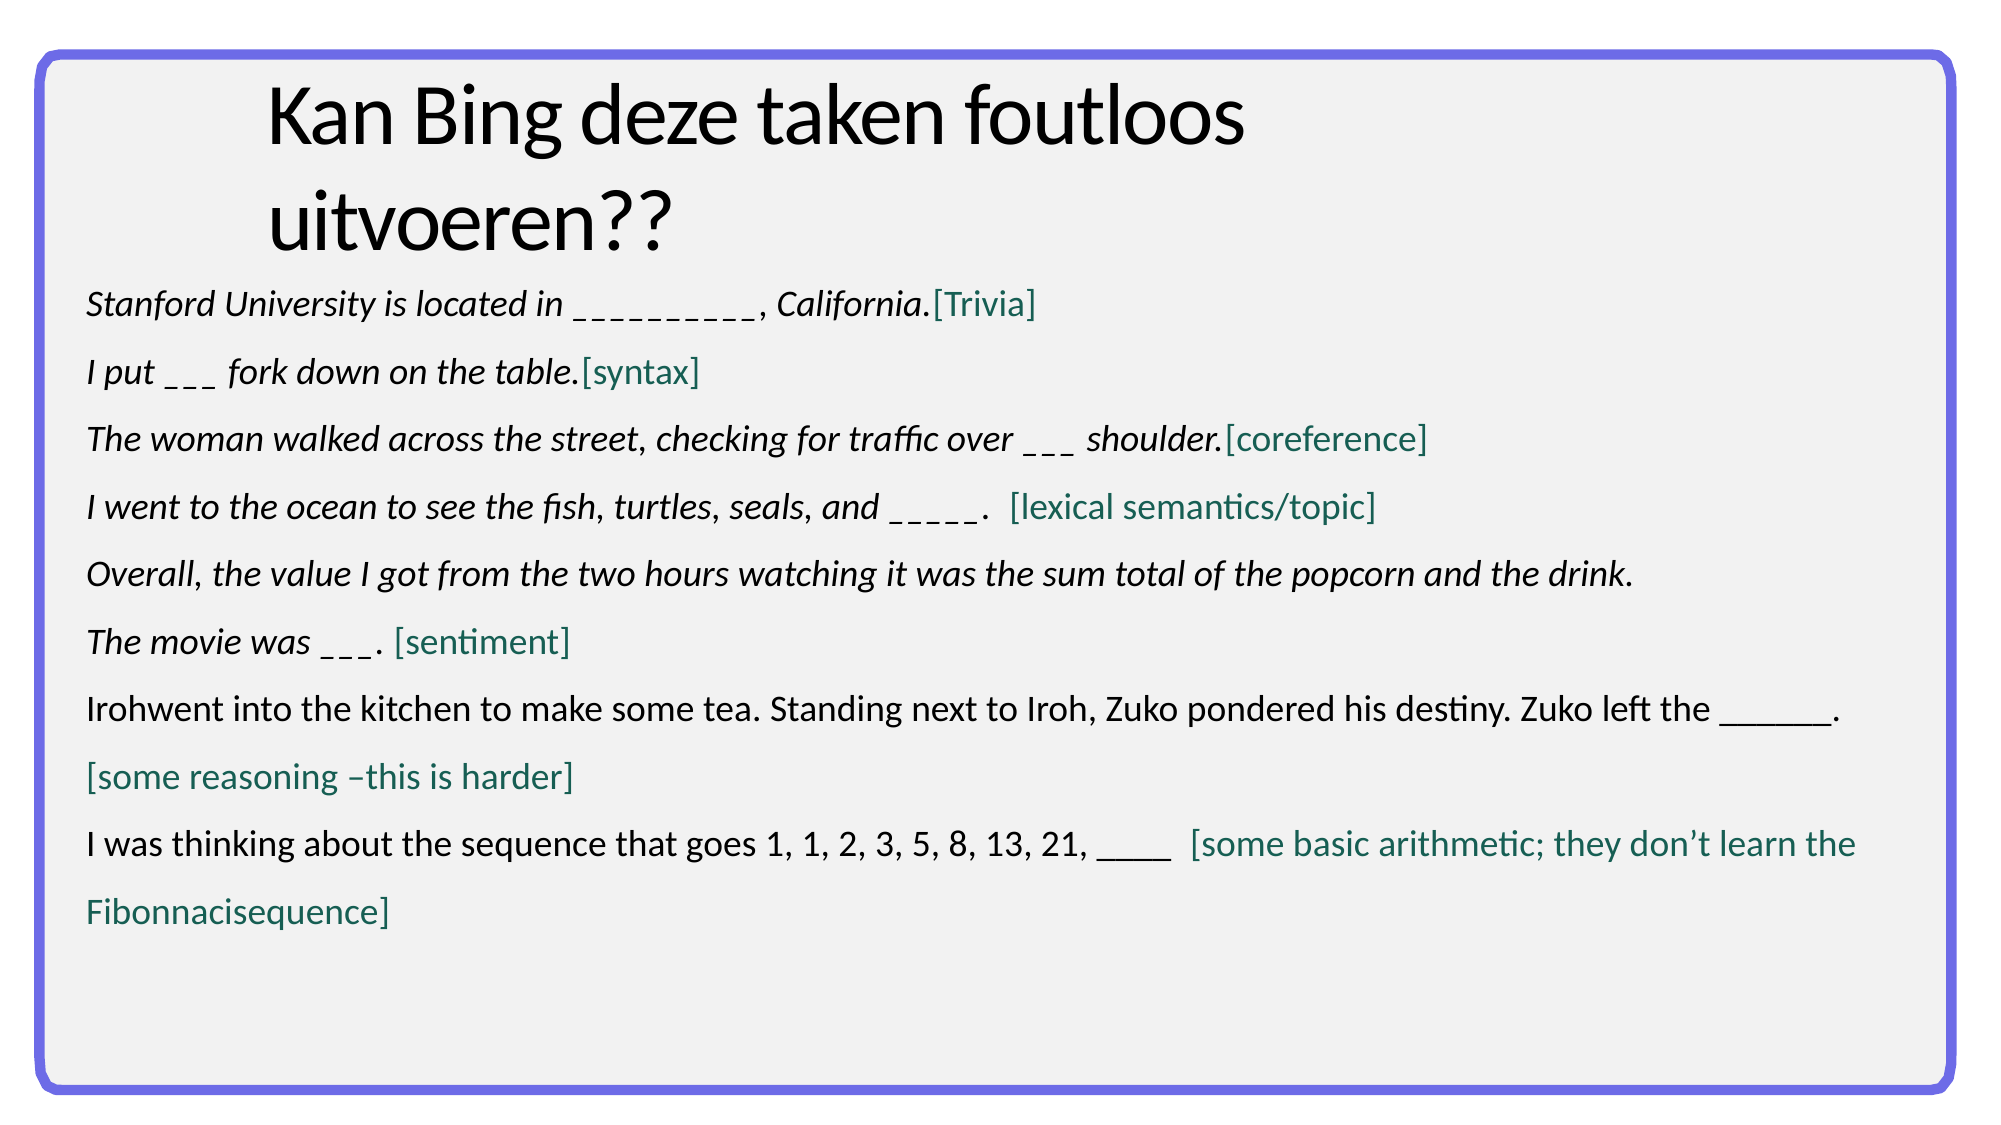

# Kan Bing deze taken foutloos uitvoeren??
Stanford University is located in __________, California.[Trivia]
I put ___ fork down on the table.[syntax]
The woman walked across the street, checking for traffic over ___ shoulder.[coreference]
I went to the ocean to see the fish, turtles, seals, and _____.  [lexical semantics/topic]
Overall, the value I got from the two hours watching it was the sum total of the popcorn and the drink.
The movie was ___. [sentiment]
Irohwent into the kitchen to make some tea. Standing next to Iroh, Zuko pondered his destiny. Zuko left the ______. [some reasoning –this is harder]
I was thinking about the sequence that goes 1, 1, 2, 3, 5, 8, 13, 21, ____  [some basic arithmetic; they don’t learn the Fibonnacisequence]